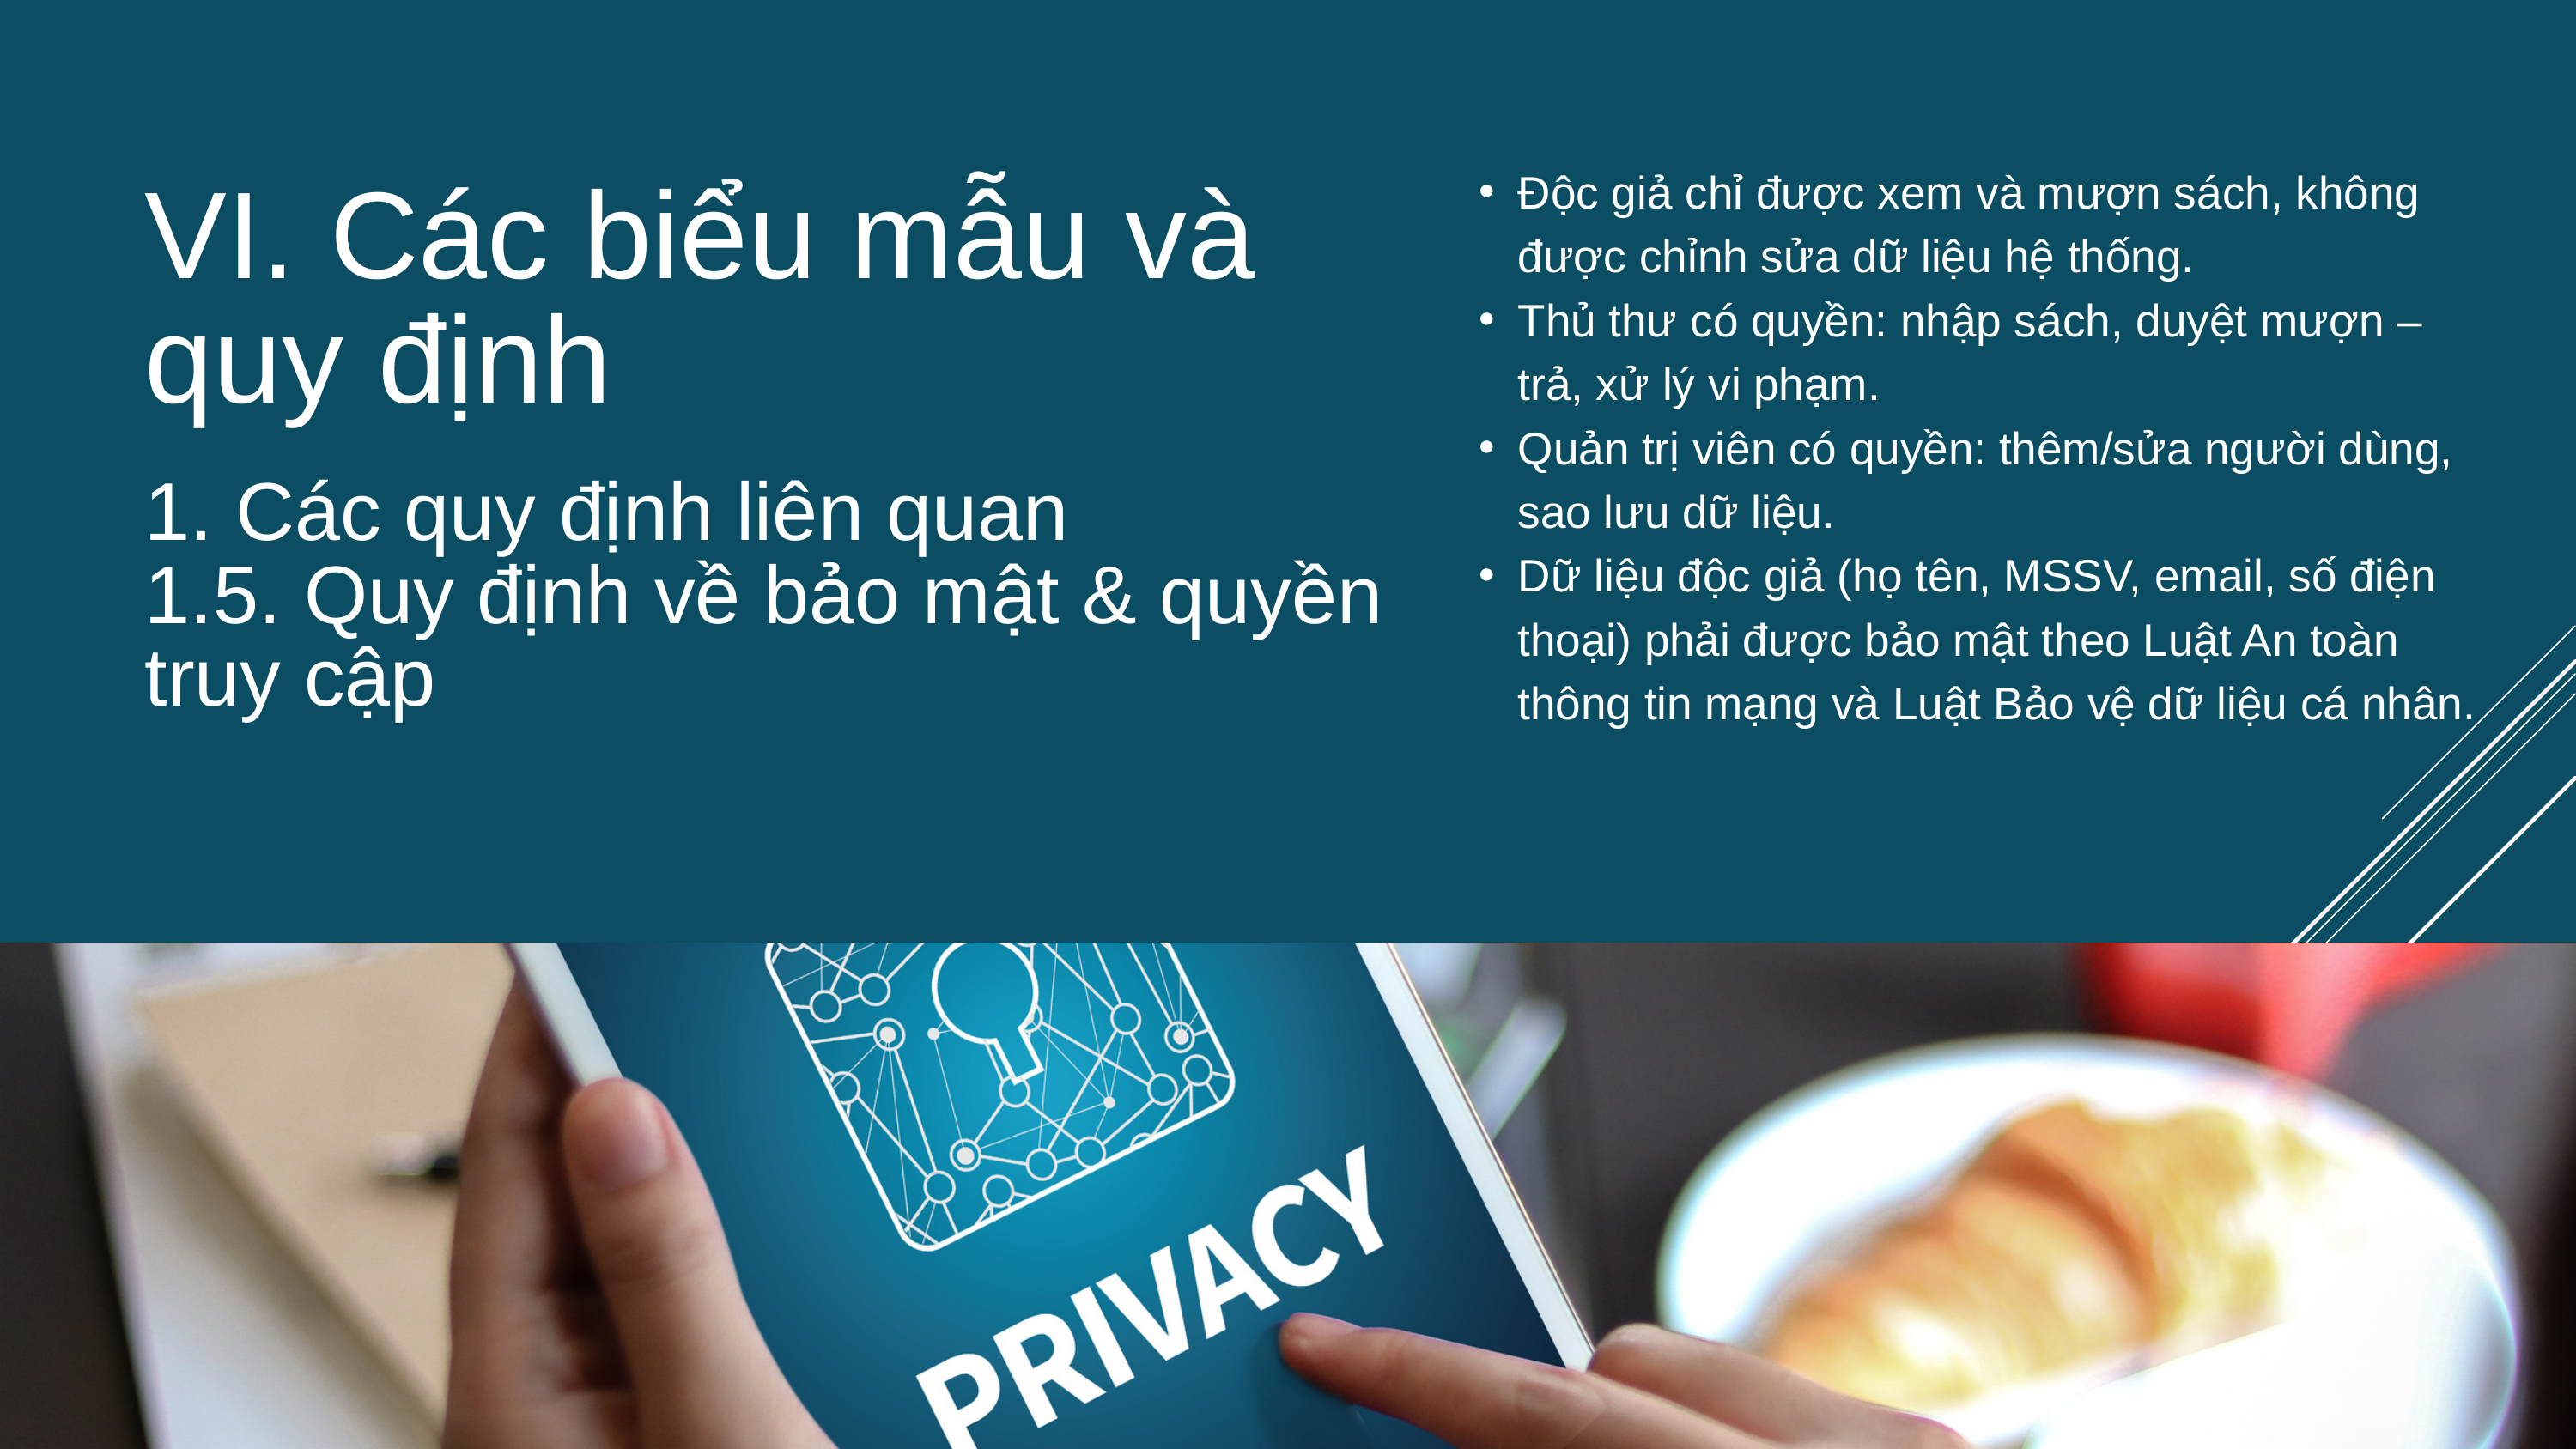

Độc giả chỉ được xem và mượn sách, không được chỉnh sửa dữ liệu hệ thống.
Thủ thư có quyền: nhập sách, duyệt mượn – trả, xử lý vi phạm.
Quản trị viên có quyền: thêm/sửa người dùng, sao lưu dữ liệu.
Dữ liệu độc giả (họ tên, MSSV, email, số điện thoại) phải được bảo mật theo Luật An toàn thông tin mạng và Luật Bảo vệ dữ liệu cá nhân.

VI. Các biểu mẫu và quy định

1. Các quy định liên quan
1.5. Quy định về bảo mật & quyền truy cập